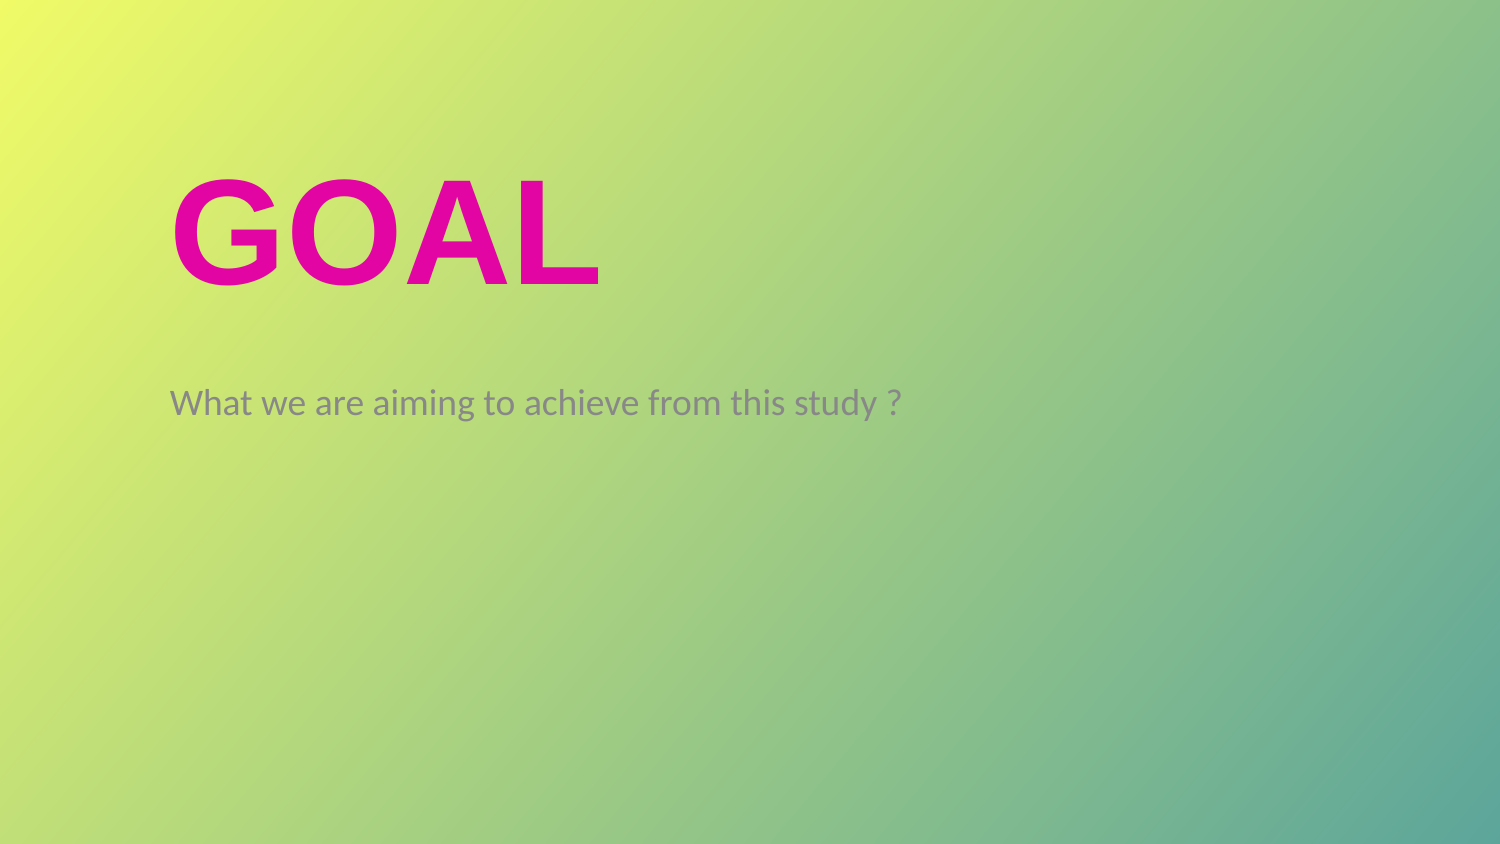

# GOAL
What we are aiming to achieve from this study ?